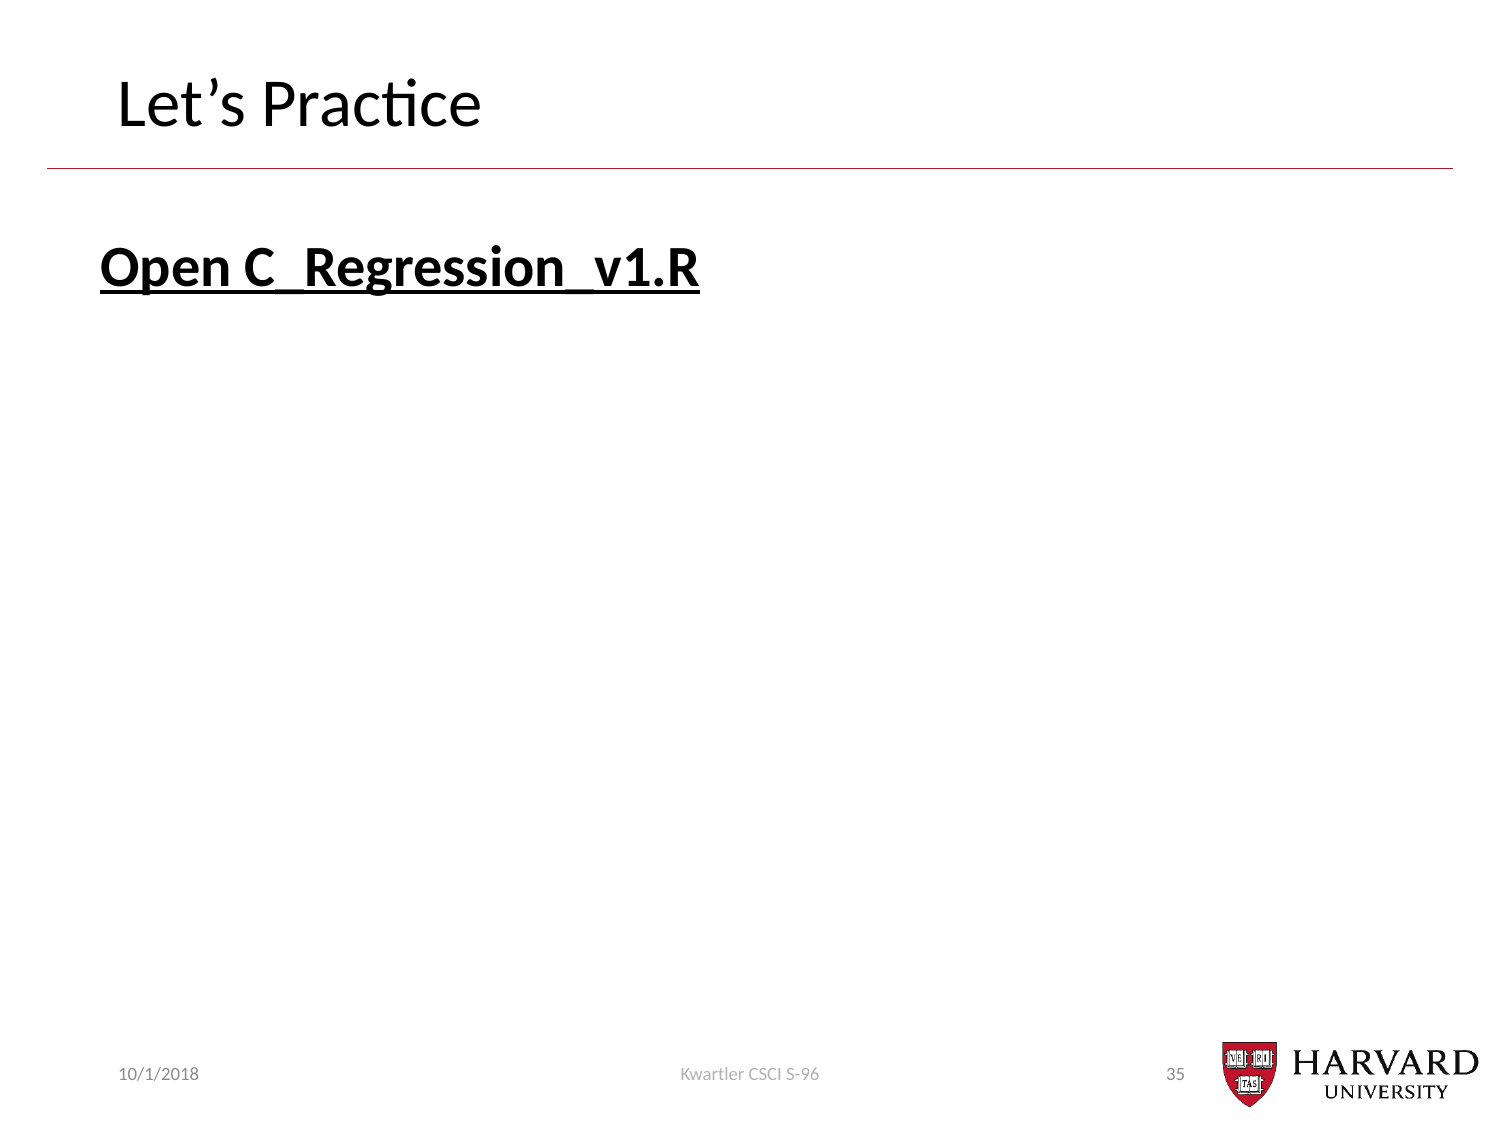

# Let’s Practice
Open C_Regression_v1.R
10/1/2018
Kwartler CSCI S-96
35